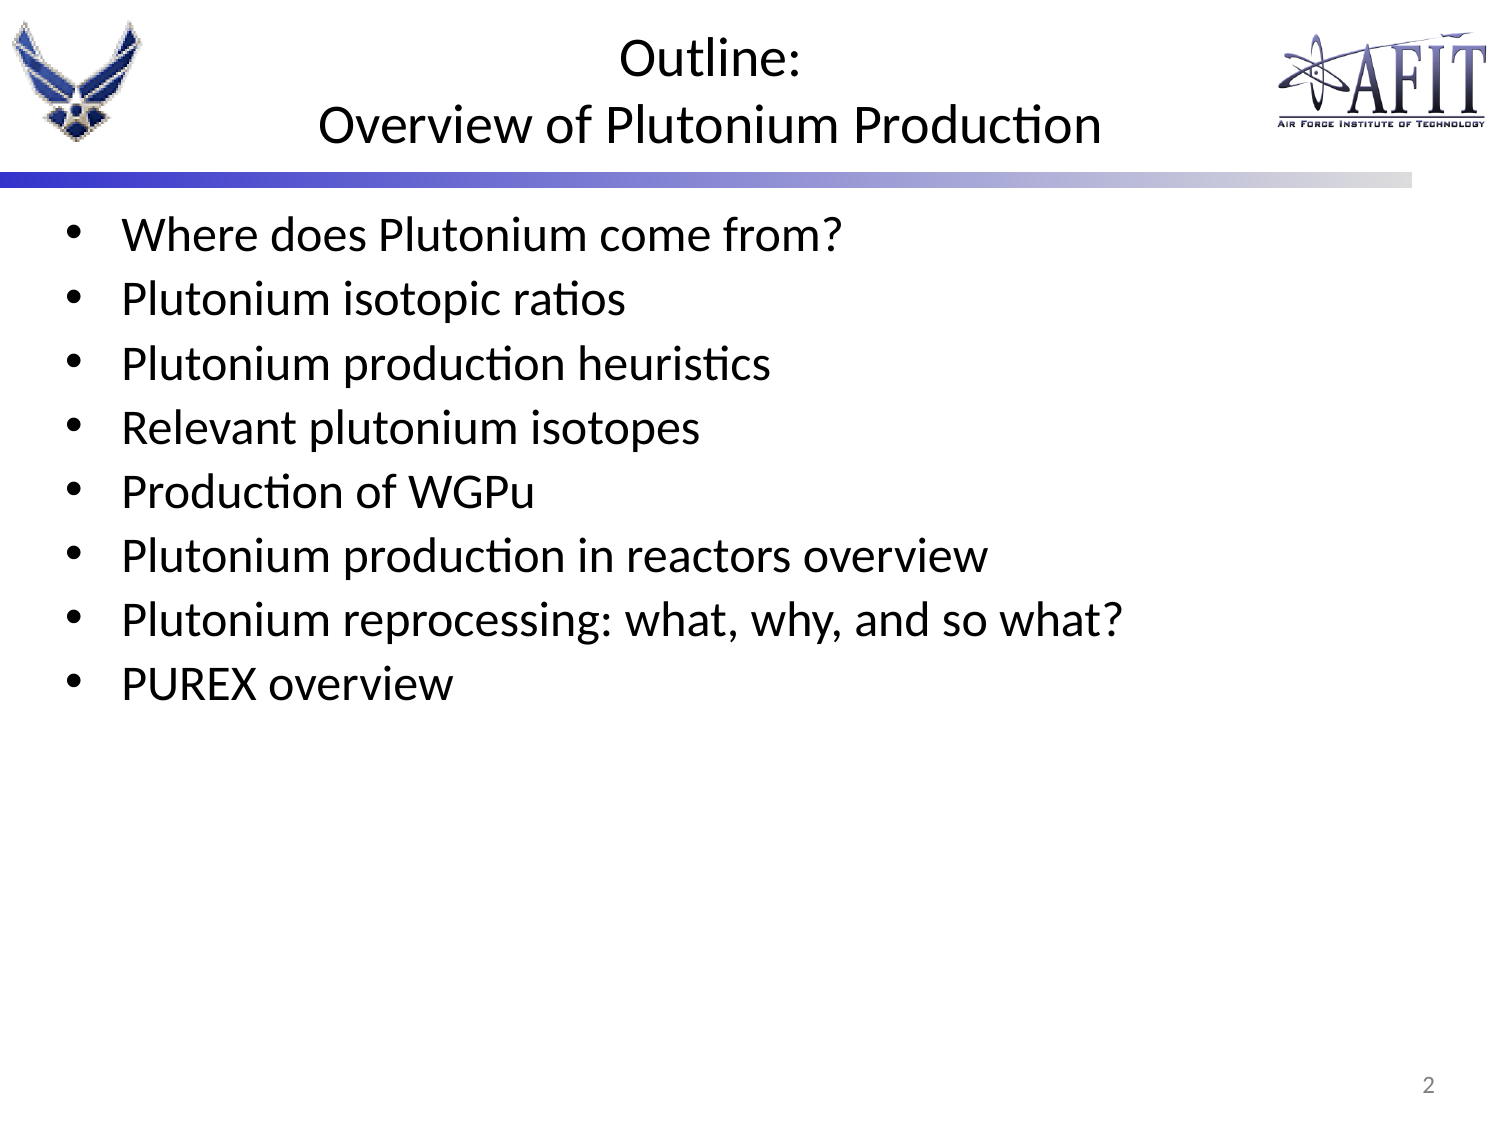

# Outline: Overview of Plutonium Production
Where does Plutonium come from?
Plutonium isotopic ratios
Plutonium production heuristics
Relevant plutonium isotopes
Production of WGPu
Plutonium production in reactors overview
Plutonium reprocessing: what, why, and so what?
PUREX overview

2